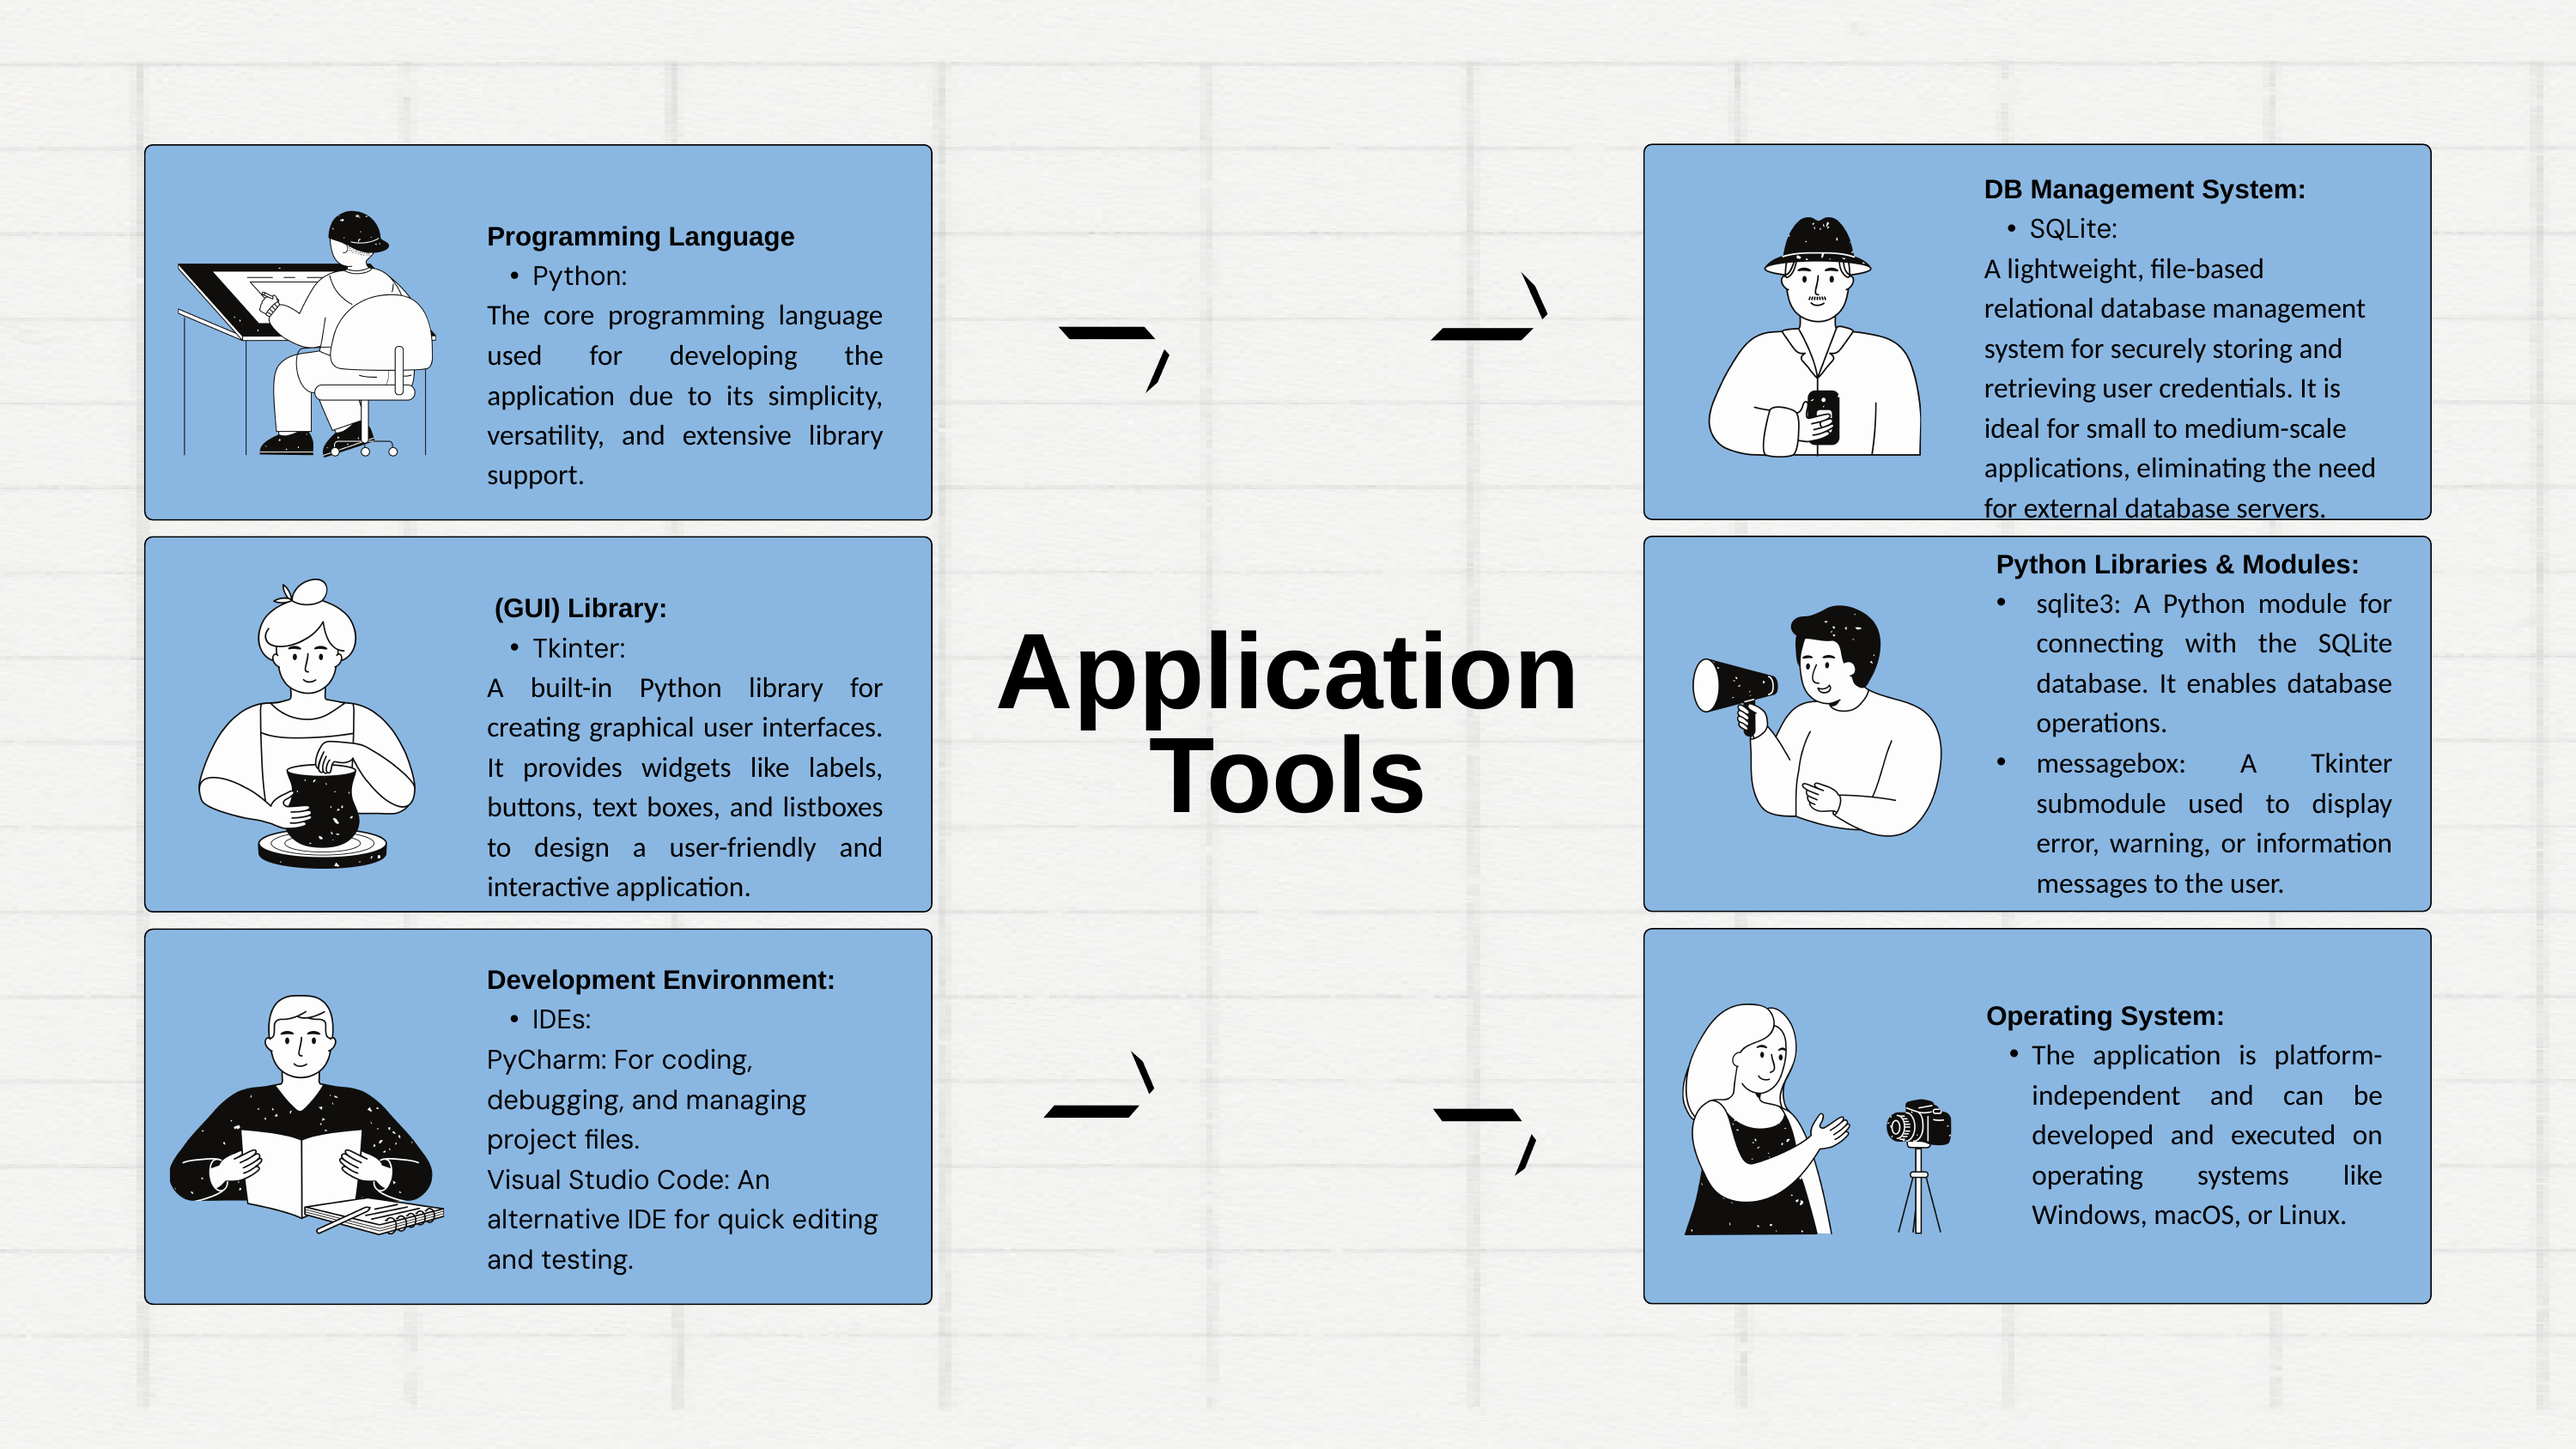

DB Management System:
SQLite:
A lightweight, file-based relational database management system for securely storing and retrieving user credentials. It is ideal for small to medium-scale applications, eliminating the need for external database servers.

Programming Language
Python:
The core programming language used for developing the application due to its simplicity, versatility, and extensive library support.

Python Libraries & Modules:
sqlite3: A Python module for connecting with the SQLite database. It enables database operations.
messagebox: A Tkinter submodule used to display error, warning, or information messages to the user.

 (GUI) Library:
Tkinter:
A built-in Python library for creating graphical user interfaces. It provides widgets like labels, buttons, text boxes, and listboxes to design a user-friendly and interactive application.

Application
Tools

Development Environment:
IDEs:
PyCharm: For coding, debugging, and managing project files.
Visual Studio Code: An alternative IDE for quick editing and testing.

Operating System:
The application is platform-independent and can be developed and executed on operating systems like Windows, macOS, or Linux.